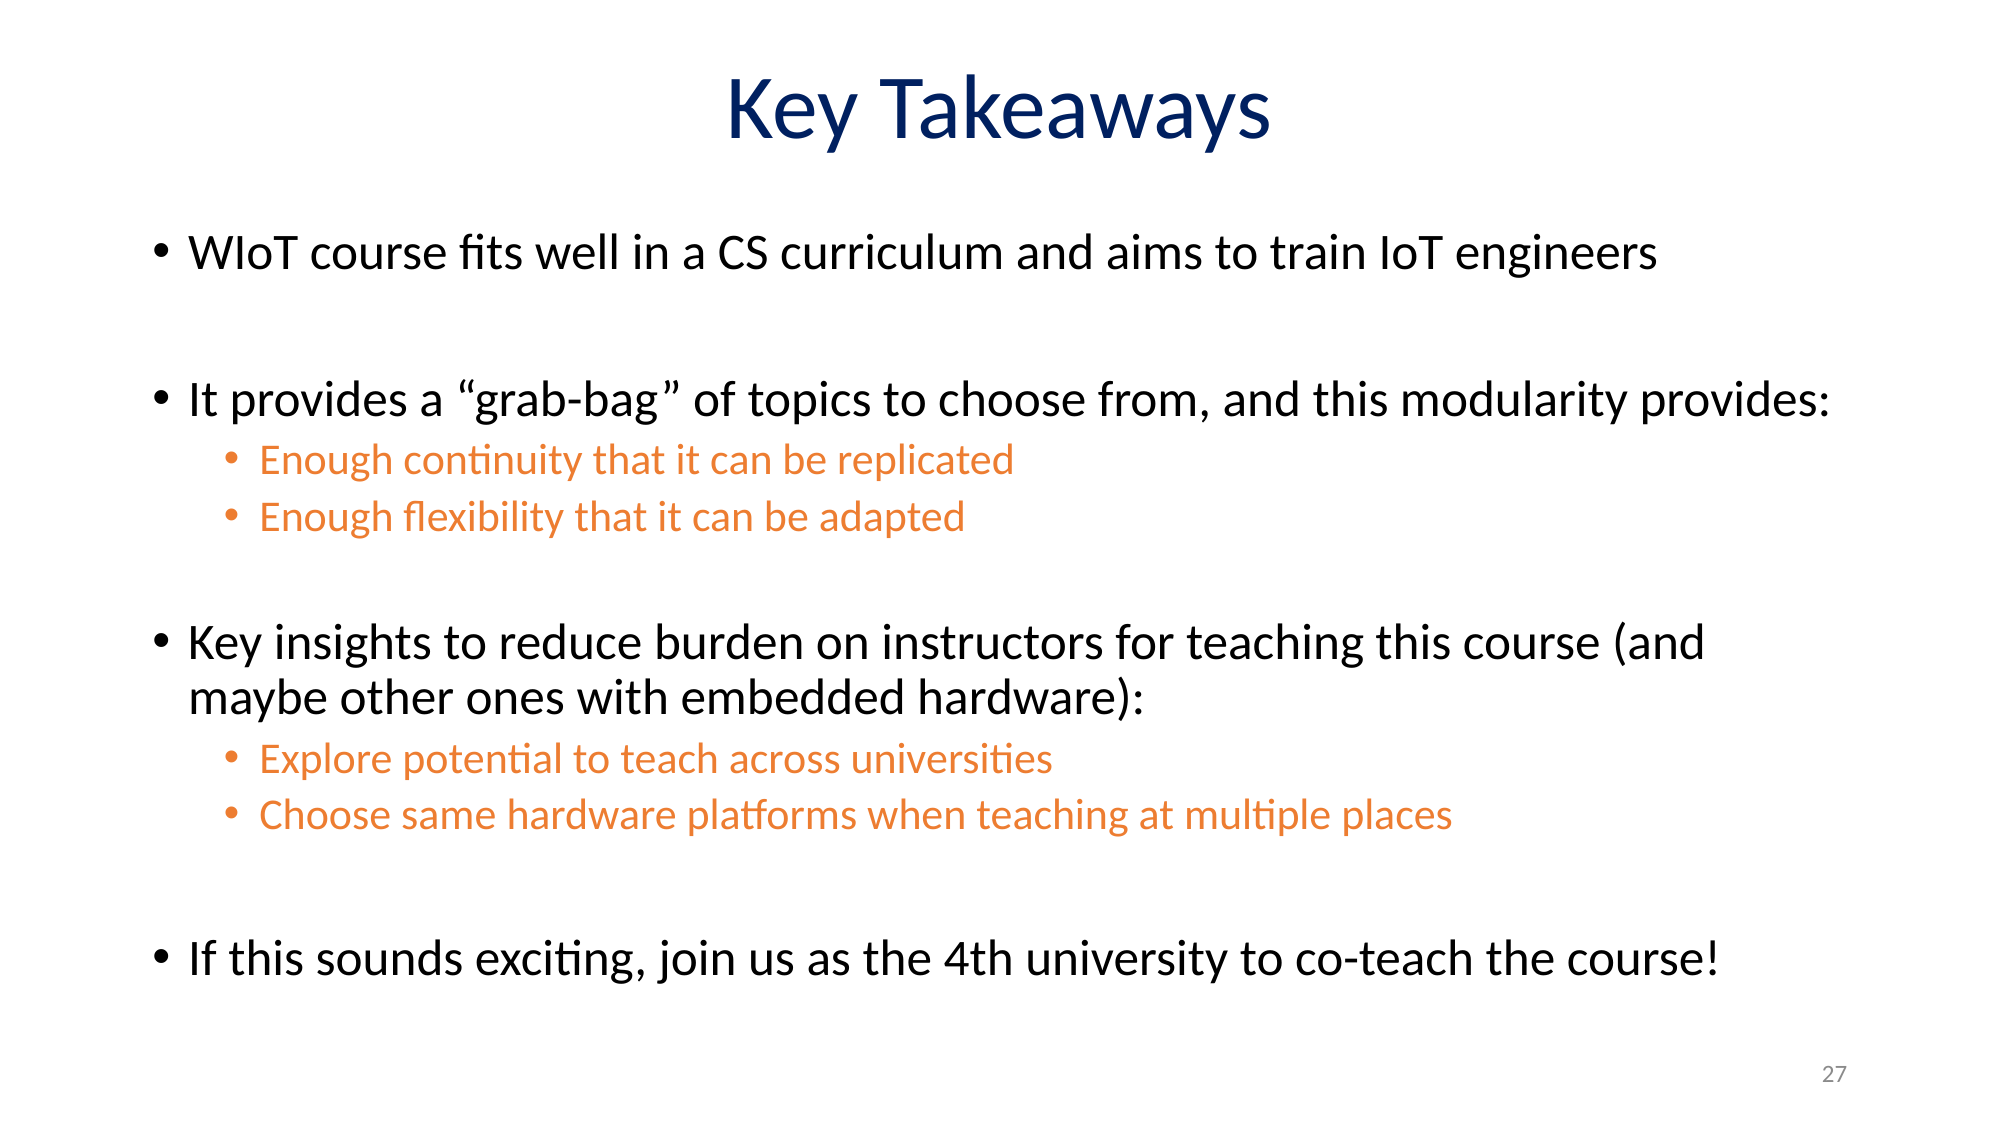

# Key Takeaways
WIoT course fits well in a CS curriculum and aims to train IoT engineers

It provides a “grab-bag” of topics to choose from, and this modularity provides:
Enough continuity that it can be replicated
Enough flexibility that it can be adapted

Key insights to reduce burden on instructors for teaching this course (and maybe other ones with embedded hardware):
Explore potential to teach across universities
Choose same hardware platforms when teaching at multiple places

If this sounds exciting, join us as the 4th university to co-teach the course!
27